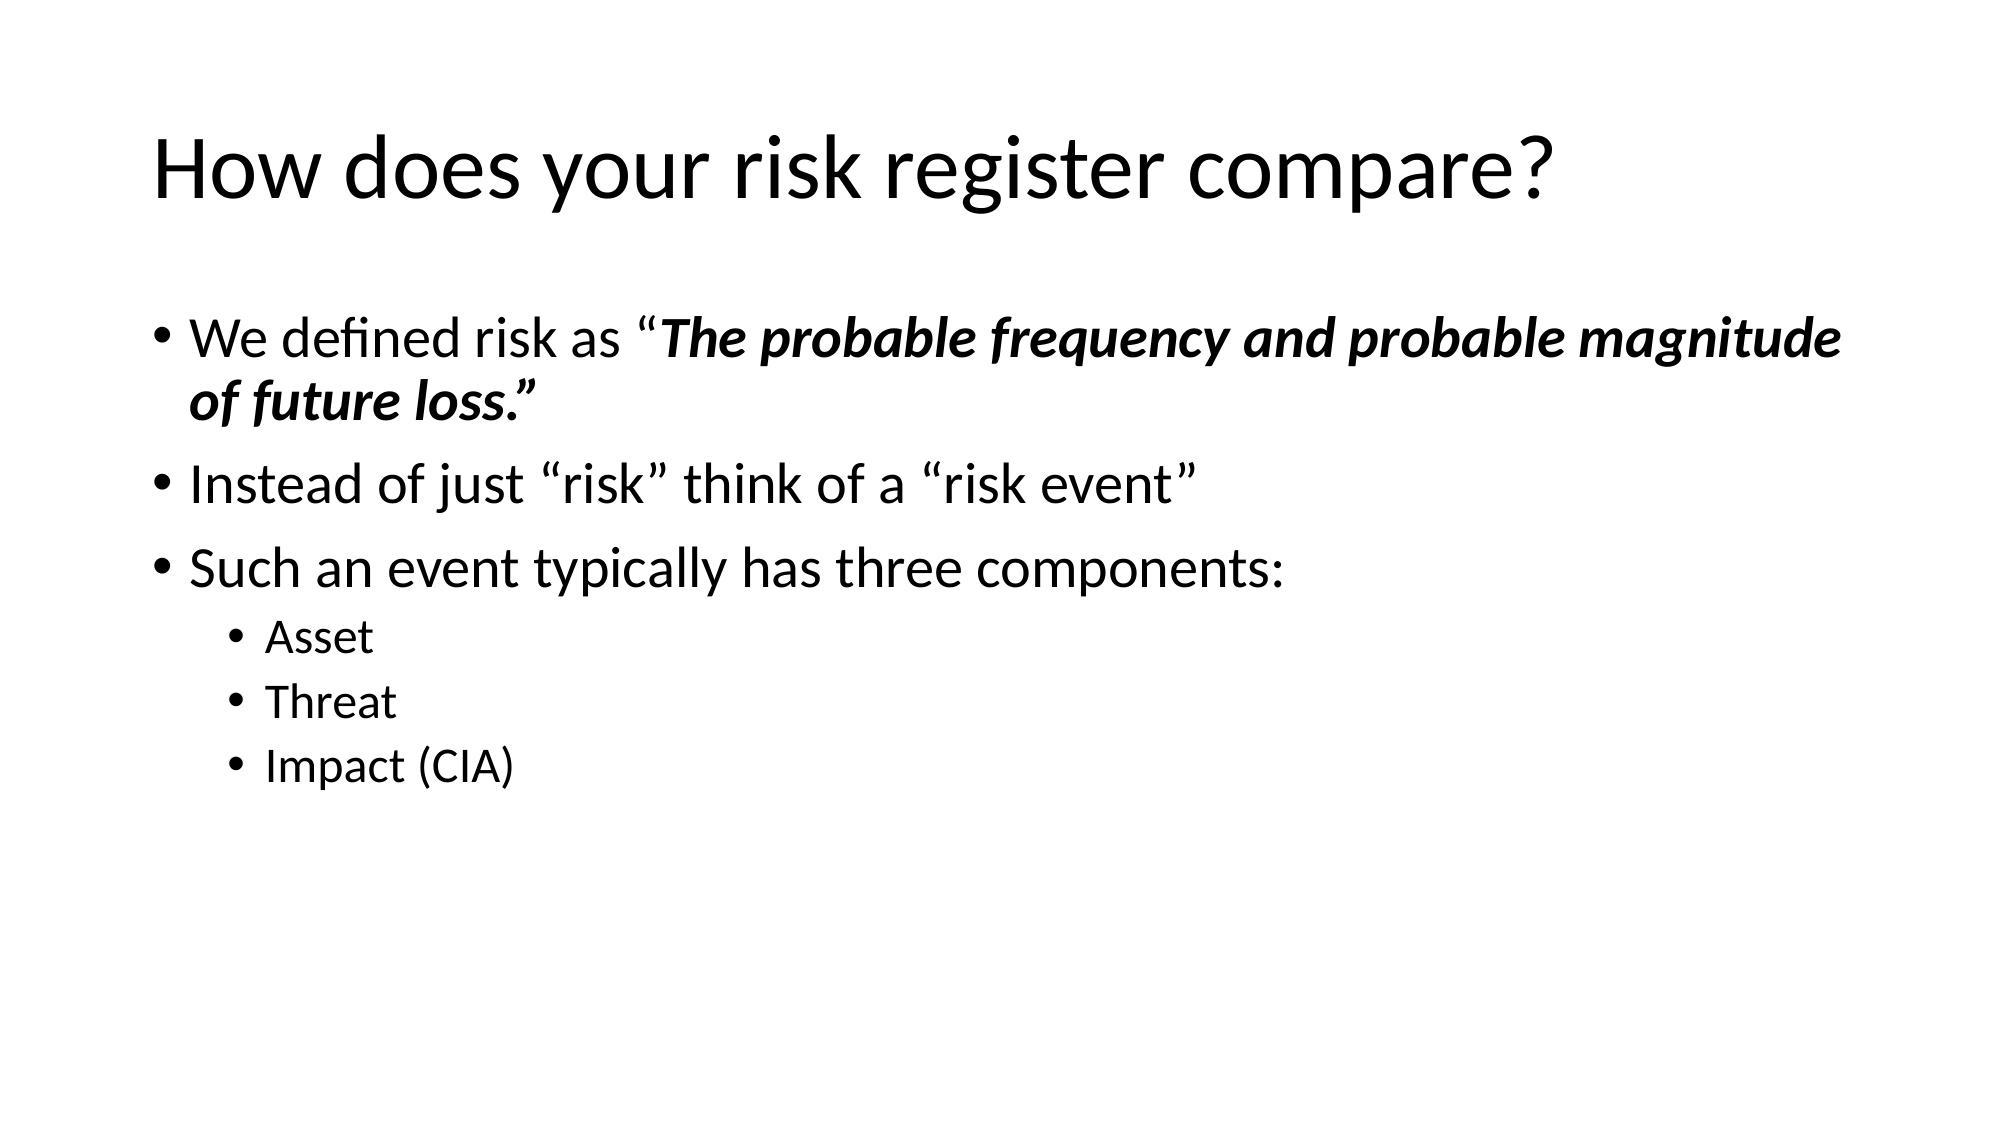

# How does your risk register compare?
We defined risk as “The probable frequency and probable magnitude of future loss.”
Instead of just “risk” think of a “risk event”
Such an event typically has three components:
Asset
Threat
Impact (CIA)